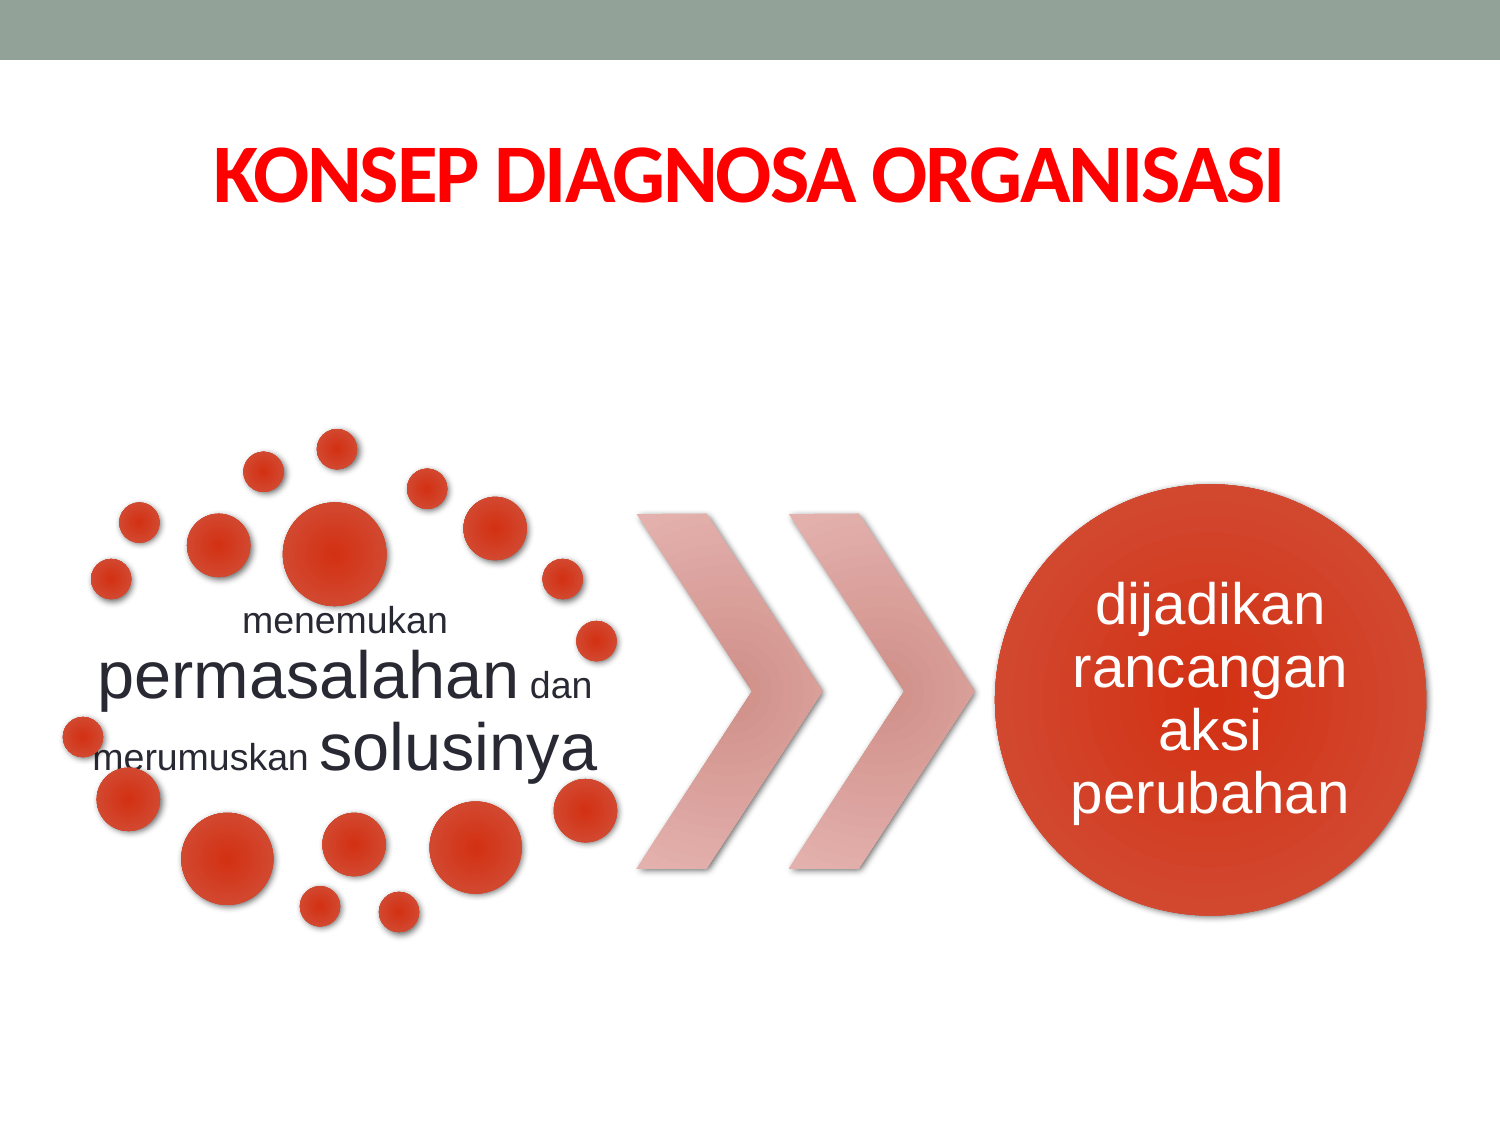

# KONSEP DIAGNOSA ORGANISASI
menemukan permasalahan dan merumuskan solusinya
dijadikan rancangan aksi perubahan